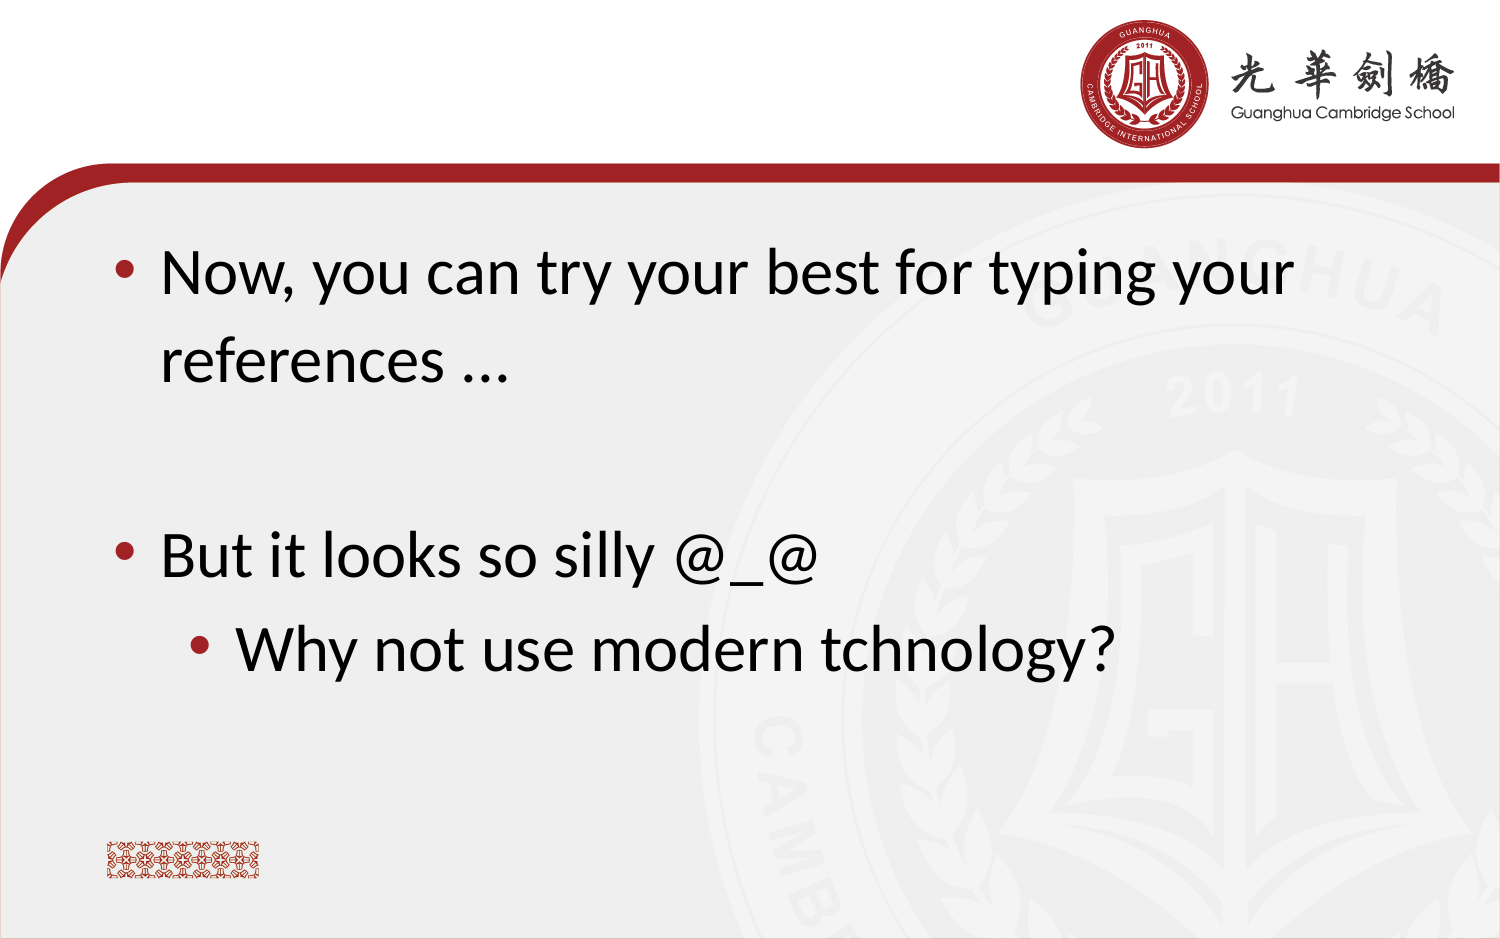

Now, you can try your best for typing your references ...

But it looks so silly @_@
Why not use modern tchnology?